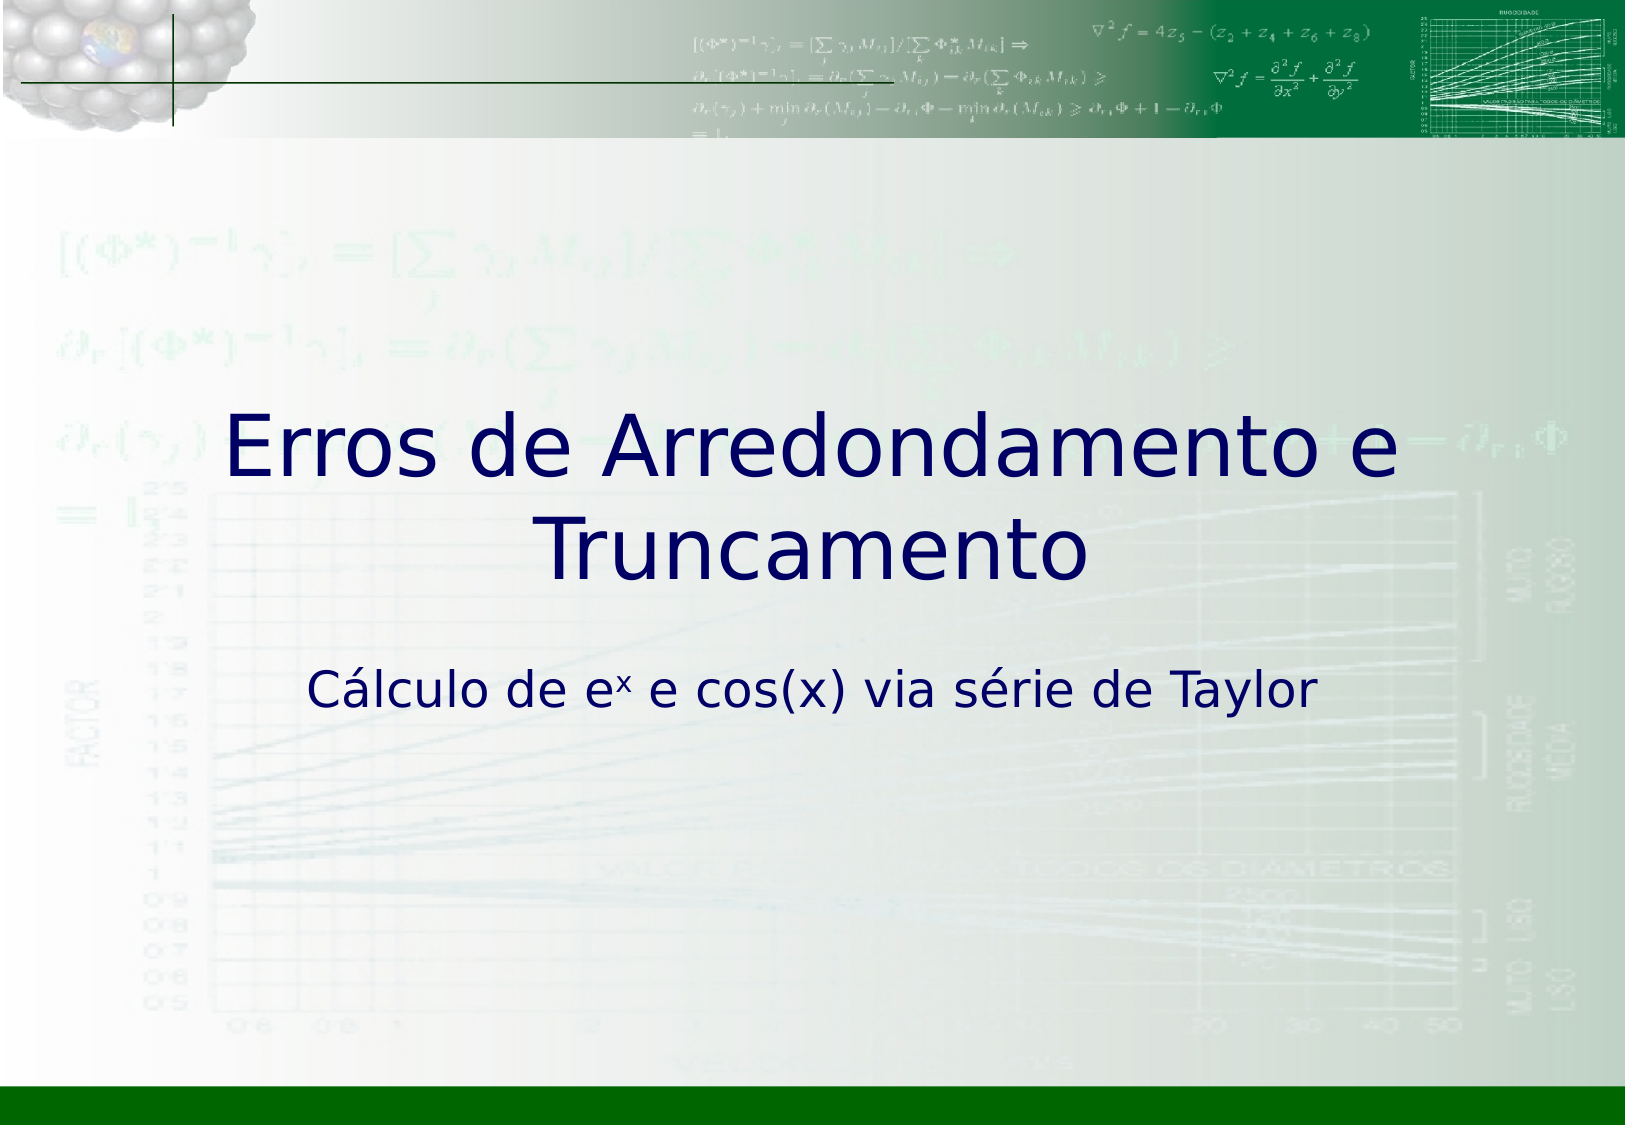

# Erros de Arredondamento e Truncamento
Cálculo de ex e cos(x) via série de Taylor